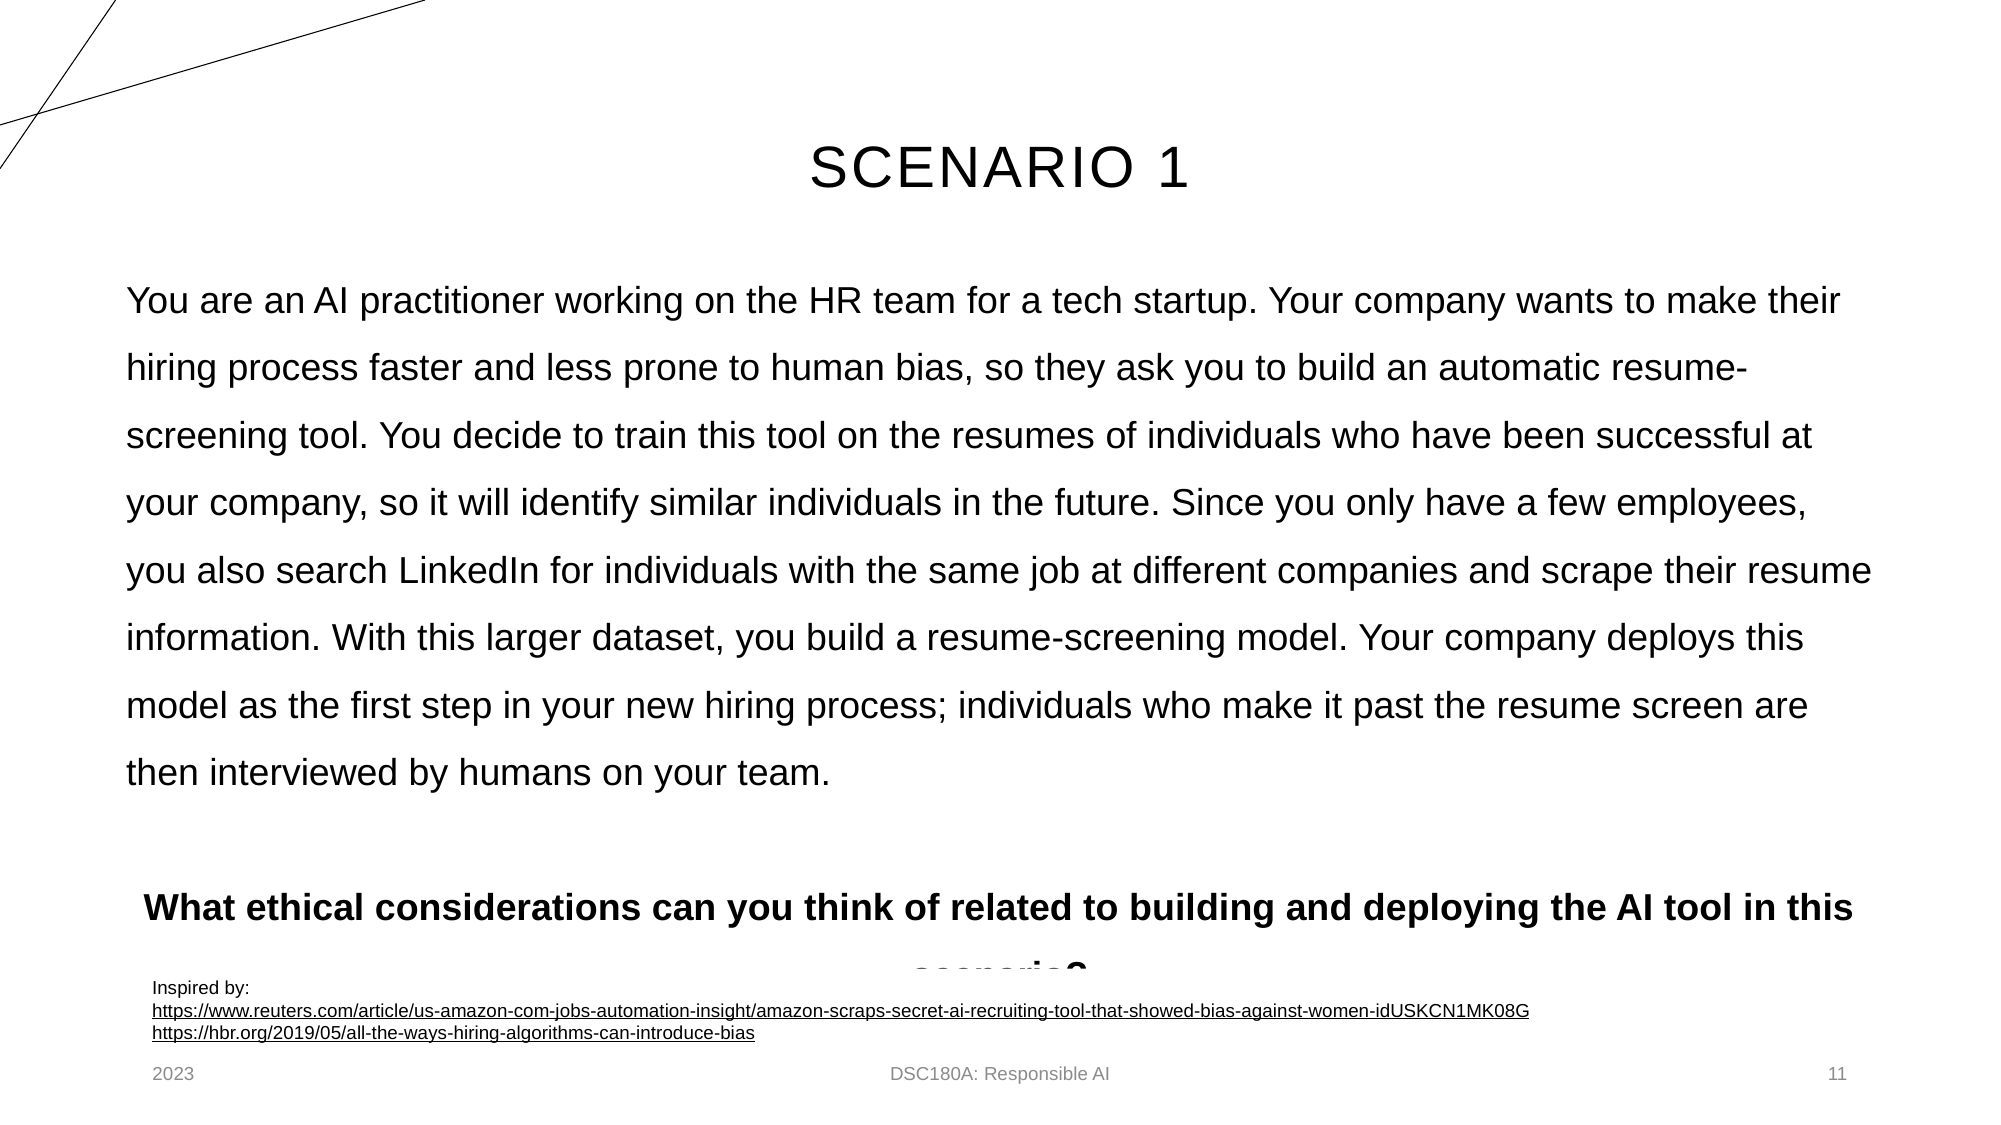

# SCENARIO 1
You are an AI practitioner working on the HR team for a tech startup. Your company wants to make their hiring process faster and less prone to human bias, so they ask you to build an automatic resume-screening tool. You decide to train this tool on the resumes of individuals who have been successful at your company, so it will identify similar individuals in the future. Since you only have a few employees, you also search LinkedIn for individuals with the same job at different companies and scrape their resume information. With this larger dataset, you build a resume-screening model. Your company deploys this model as the first step in your new hiring process; individuals who make it past the resume screen are then interviewed by humans on your team.

What ethical considerations can you think of related to building and deploying the AI tool in this scenario?
Inspired by:
https://www.reuters.com/article/us-amazon-com-jobs-automation-insight/amazon-scraps-secret-ai-recruiting-tool-that-showed-bias-against-women-idUSKCN1MK08G
https://hbr.org/2019/05/all-the-ways-hiring-algorithms-can-introduce-bias
2023
DSC180A: Responsible AI
11